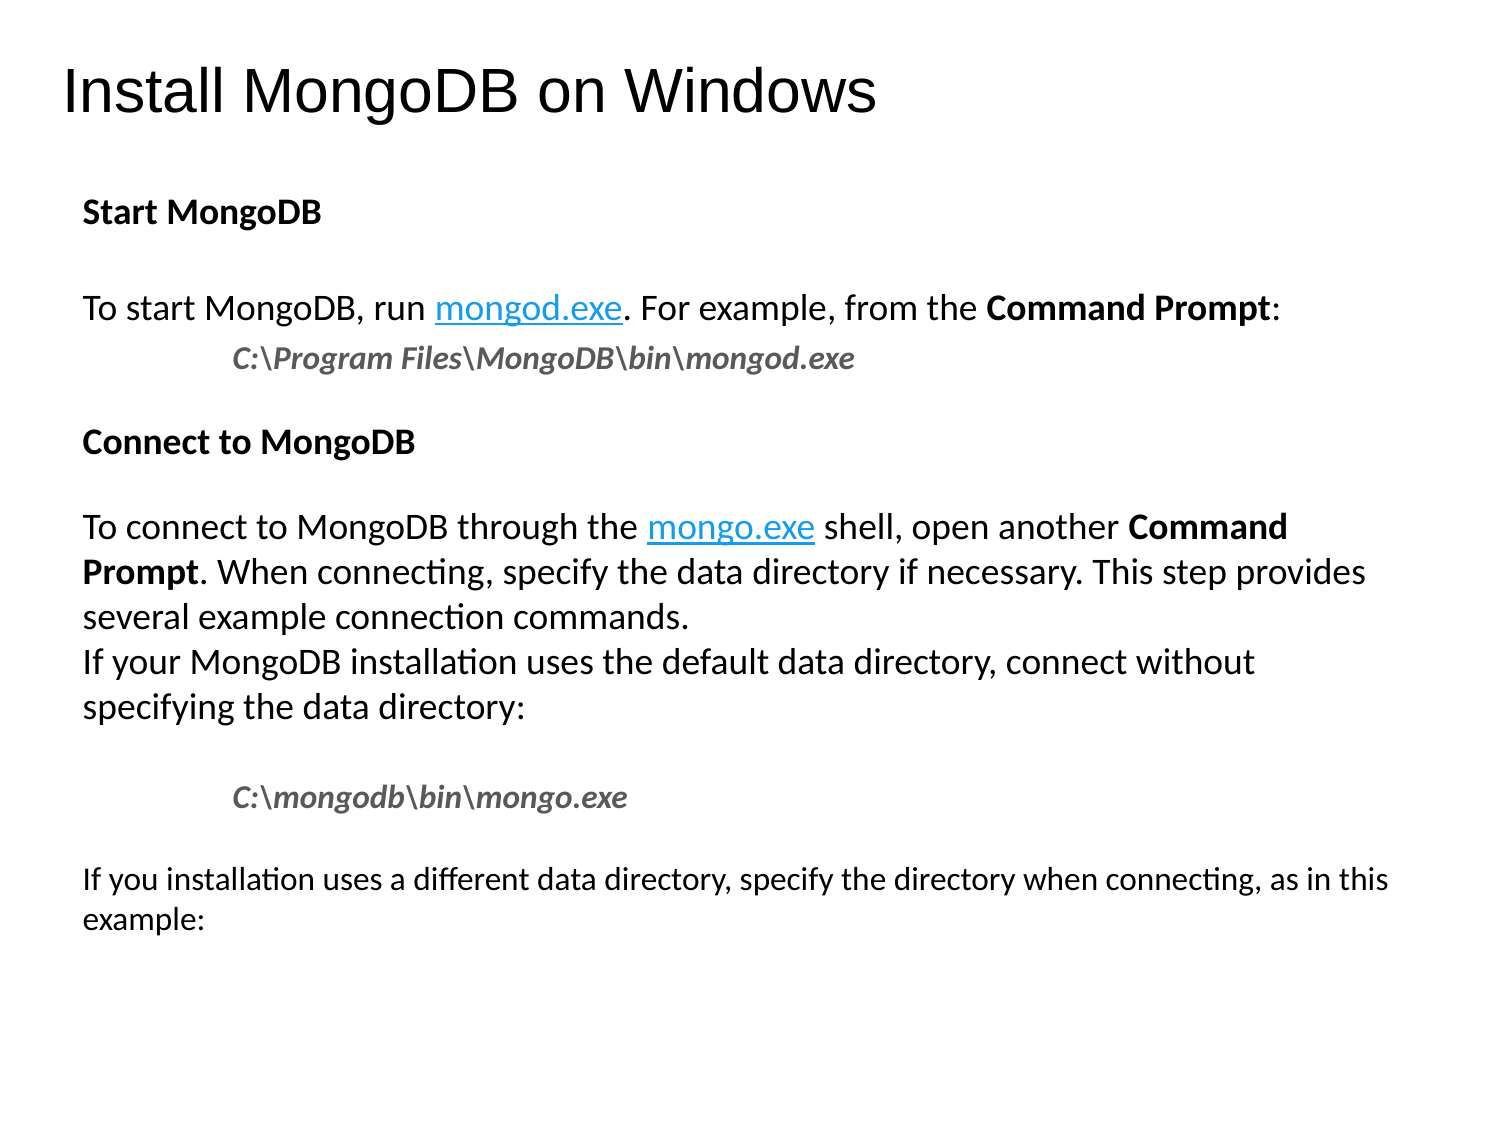

# Install MongoDB on Windows
Start MongoDB

To start MongoDB, run mongod.exe. For example, from the Command Prompt:
	C:\Program Files\MongoDB\bin\mongod.exe

Connect to MongoDB

To connect to MongoDB through the mongo.exe shell, open another Command Prompt. When connecting, specify the data directory if necessary. This step provides several example connection commands.
If your MongoDB installation uses the default data directory, connect without specifying the data directory:

	C:\mongodb\bin\mongo.exe

If you installation uses a different data directory, specify the directory when connecting, as in this example: